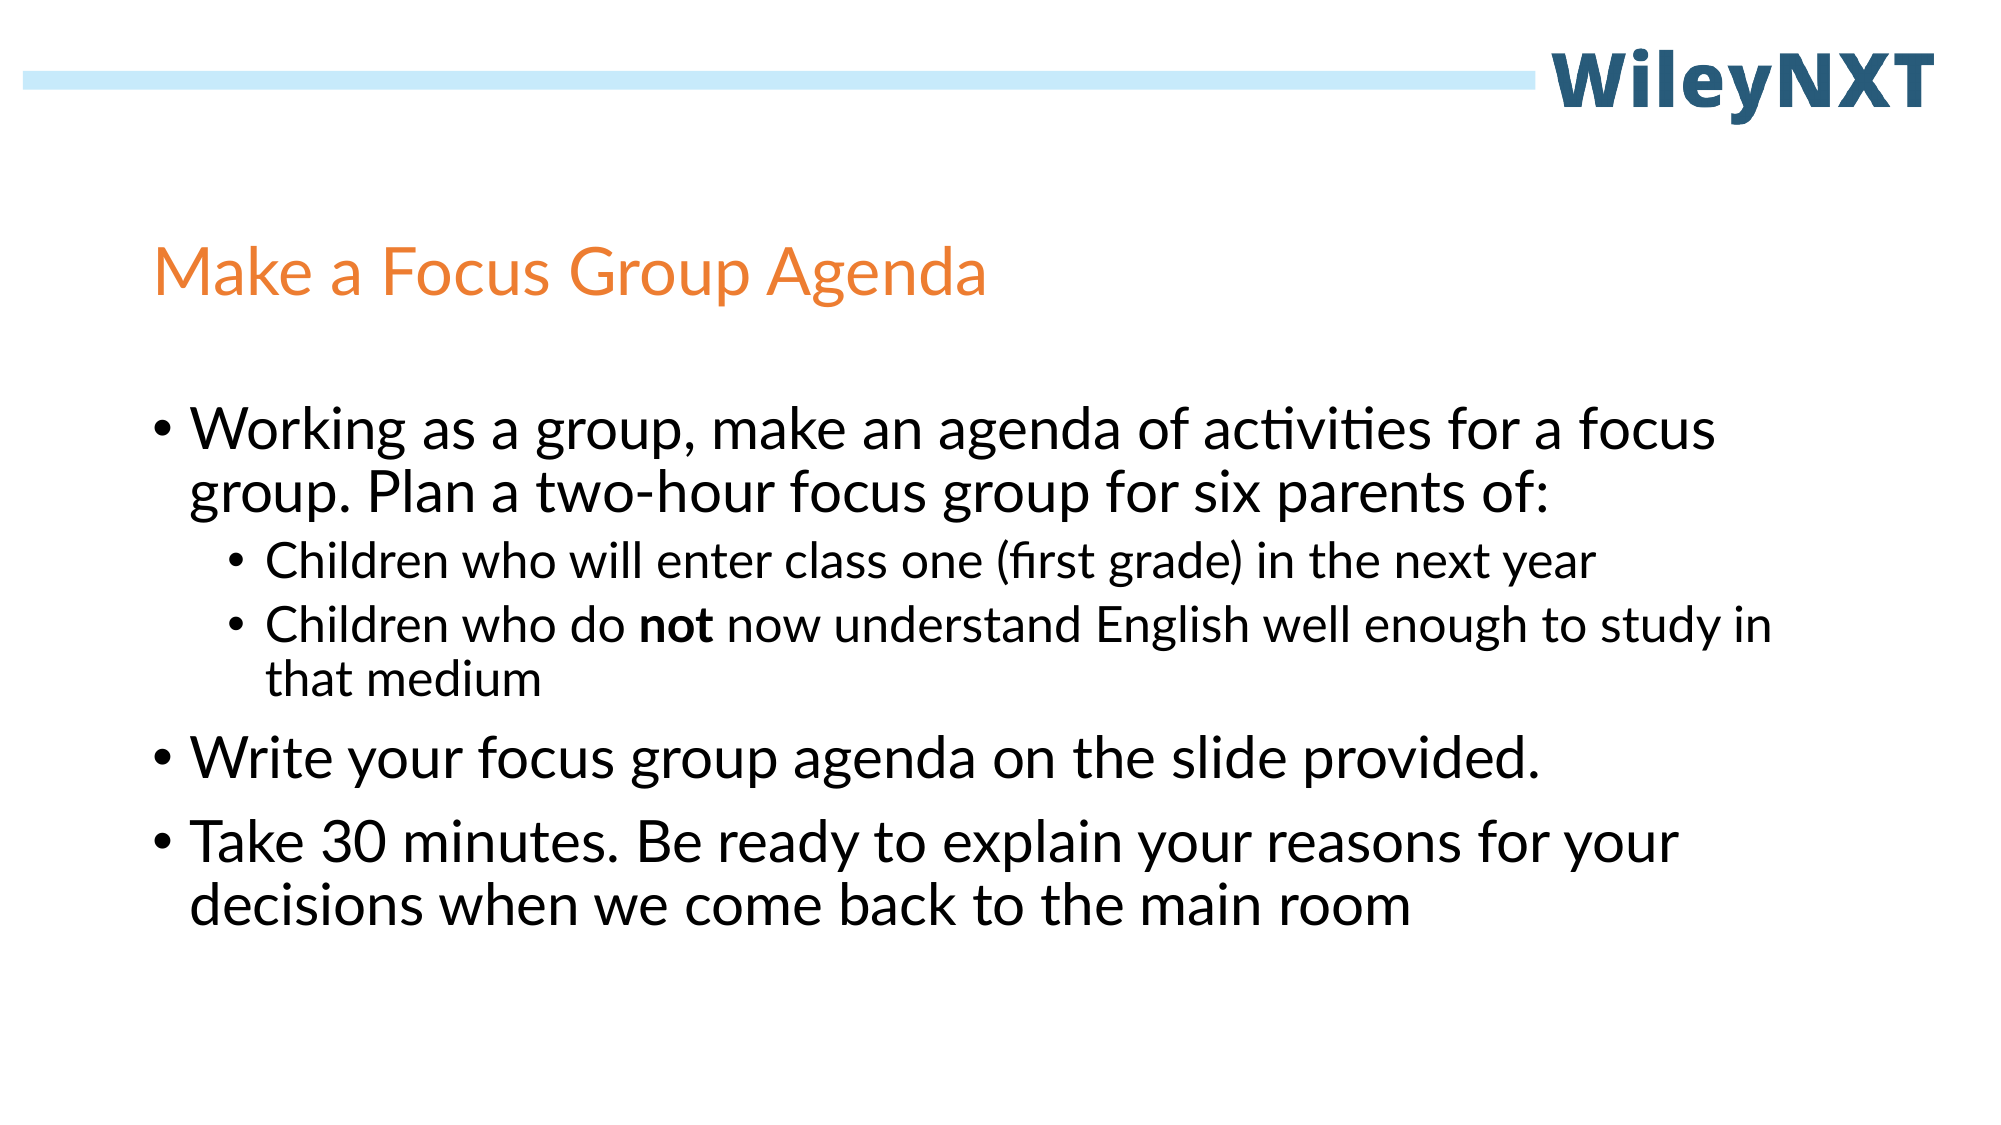

# Make a Focus Group Agenda
Working as a group, make an agenda of activities for a focus group. Plan a two-hour focus group for six parents of:
Children who will enter class one (first grade) in the next year
Children who do not now understand English well enough to study in that medium
Write your focus group agenda on the slide provided.
Take 30 minutes. Be ready to explain your reasons for your decisions when we come back to the main room